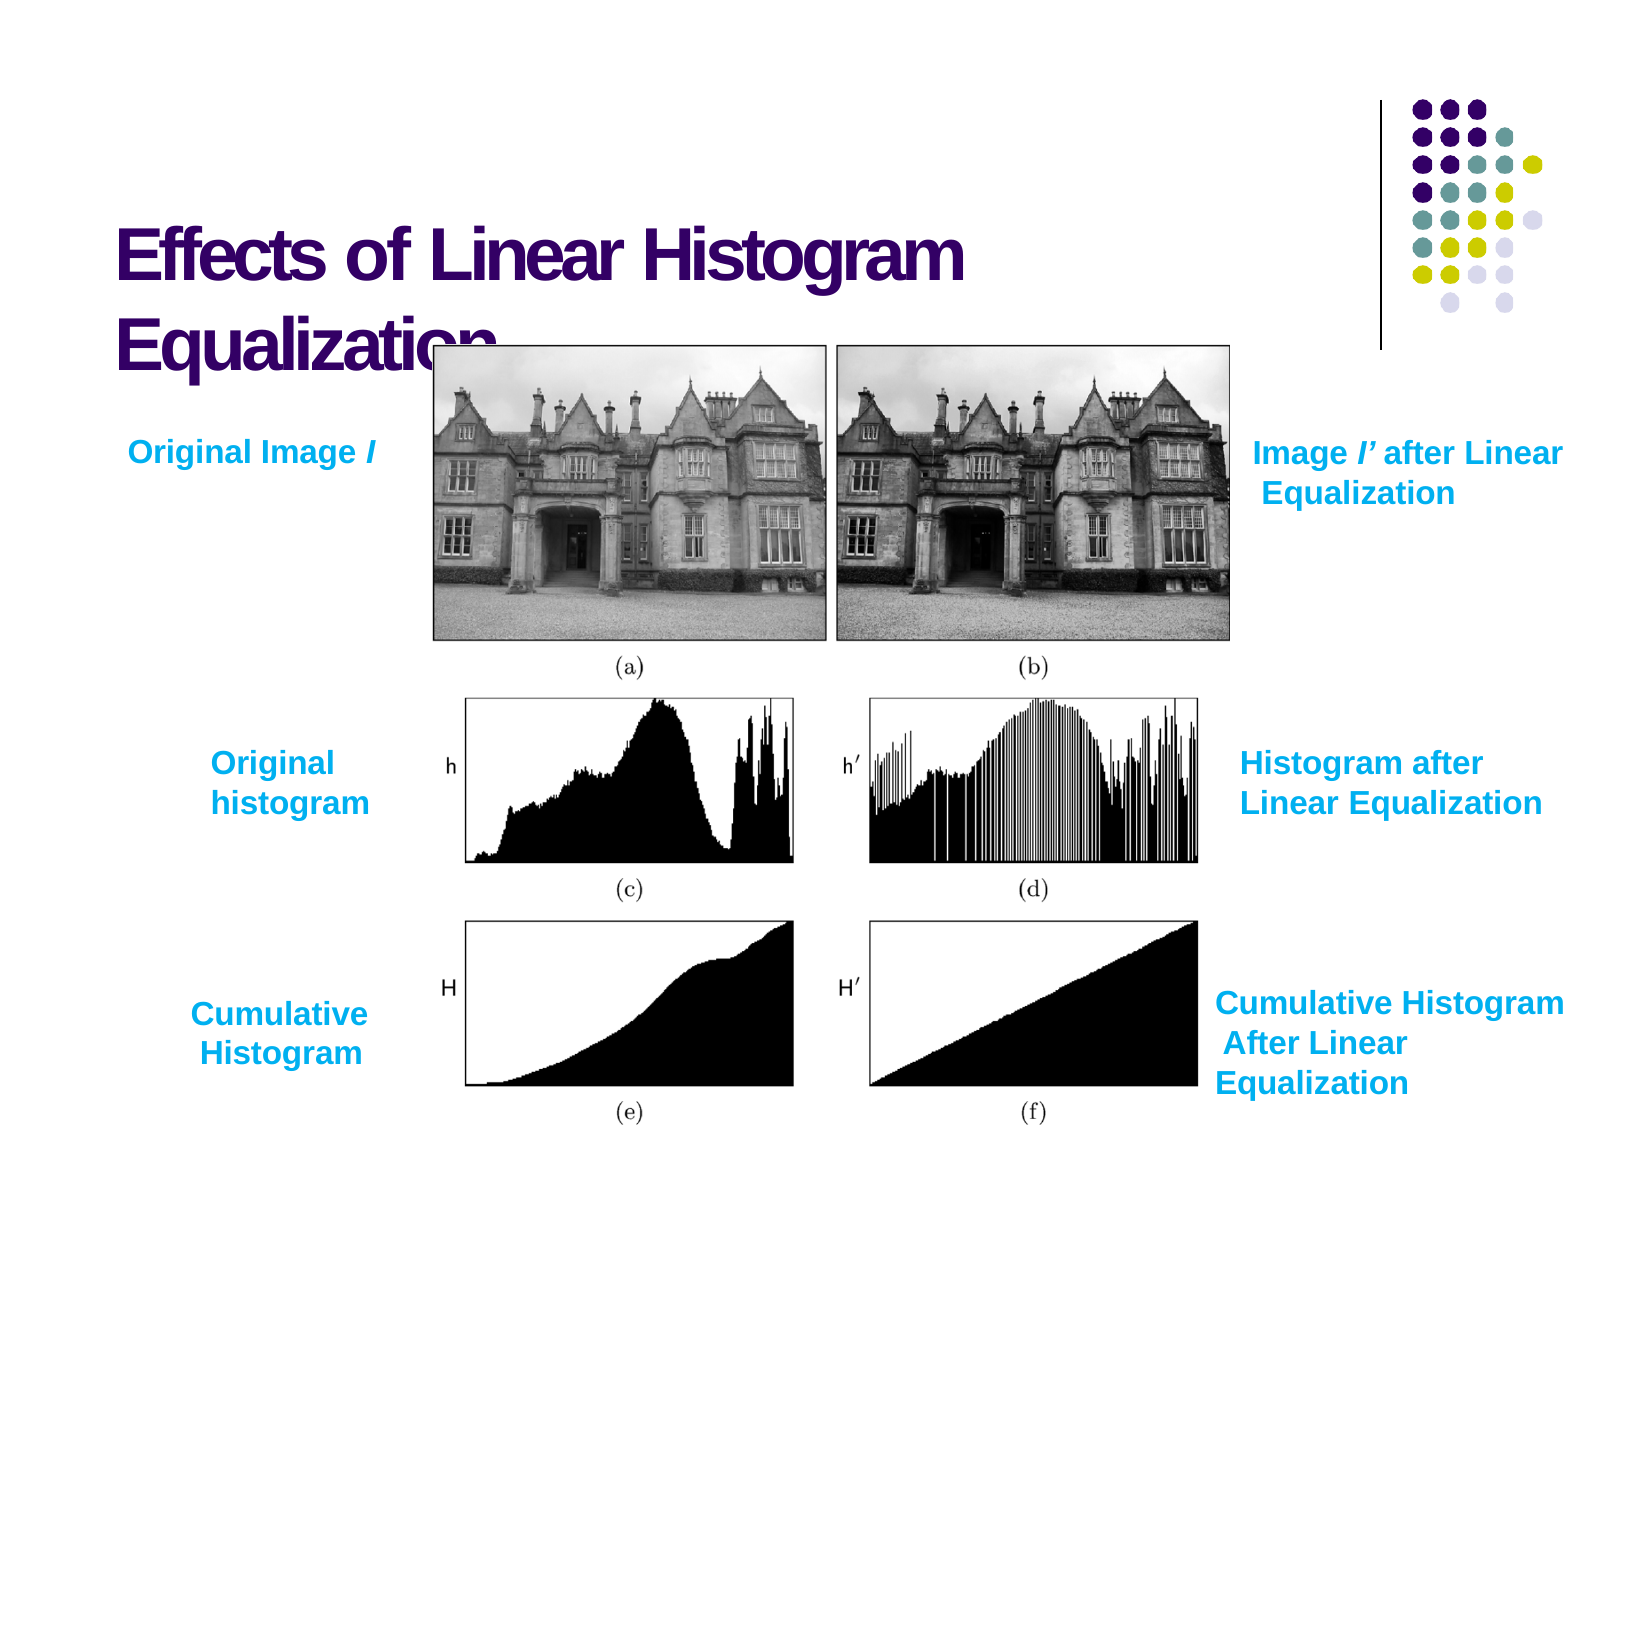

# Effects of Linear Histogram Equalization

Original Image I
Image I’ after Linear  Equalization
Original  histogram
Histogram after  Linear Equalization
Cumulative Histogram  After Linear  Equalization
Cumulative  Histogram